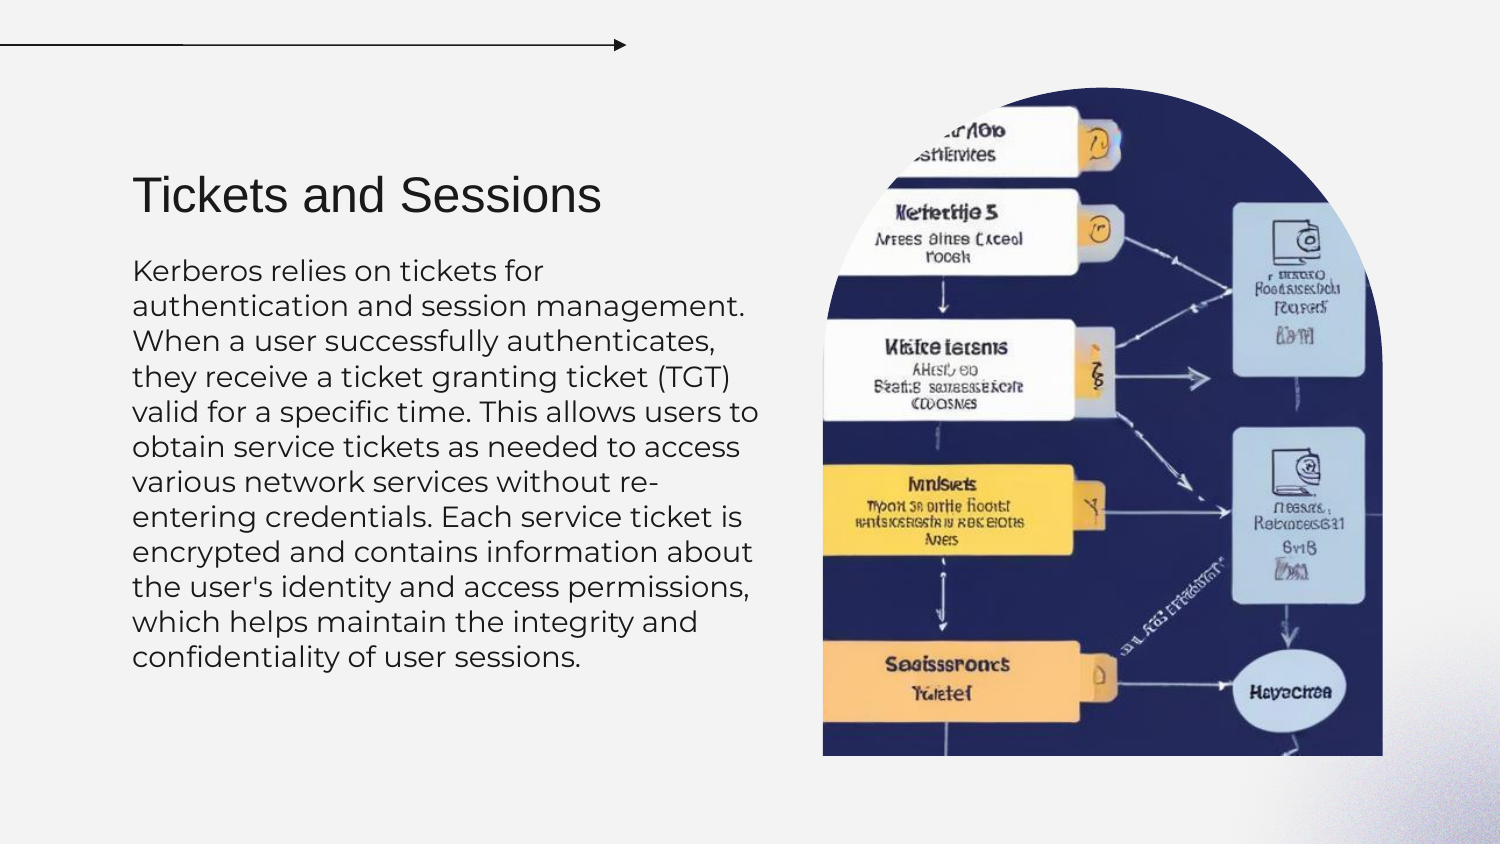

# Tickets and Sessions
Kerberos relies on tickets for authentication and session management. When a user successfully authenticates, they receive a ticket granting ticket (TGT) valid for a specific time. This allows users to obtain service tickets as needed to access various network services without re-entering credentials. Each service ticket is encrypted and contains information about the user's identity and access permissions, which helps maintain the integrity and confidentiality of user sessions.